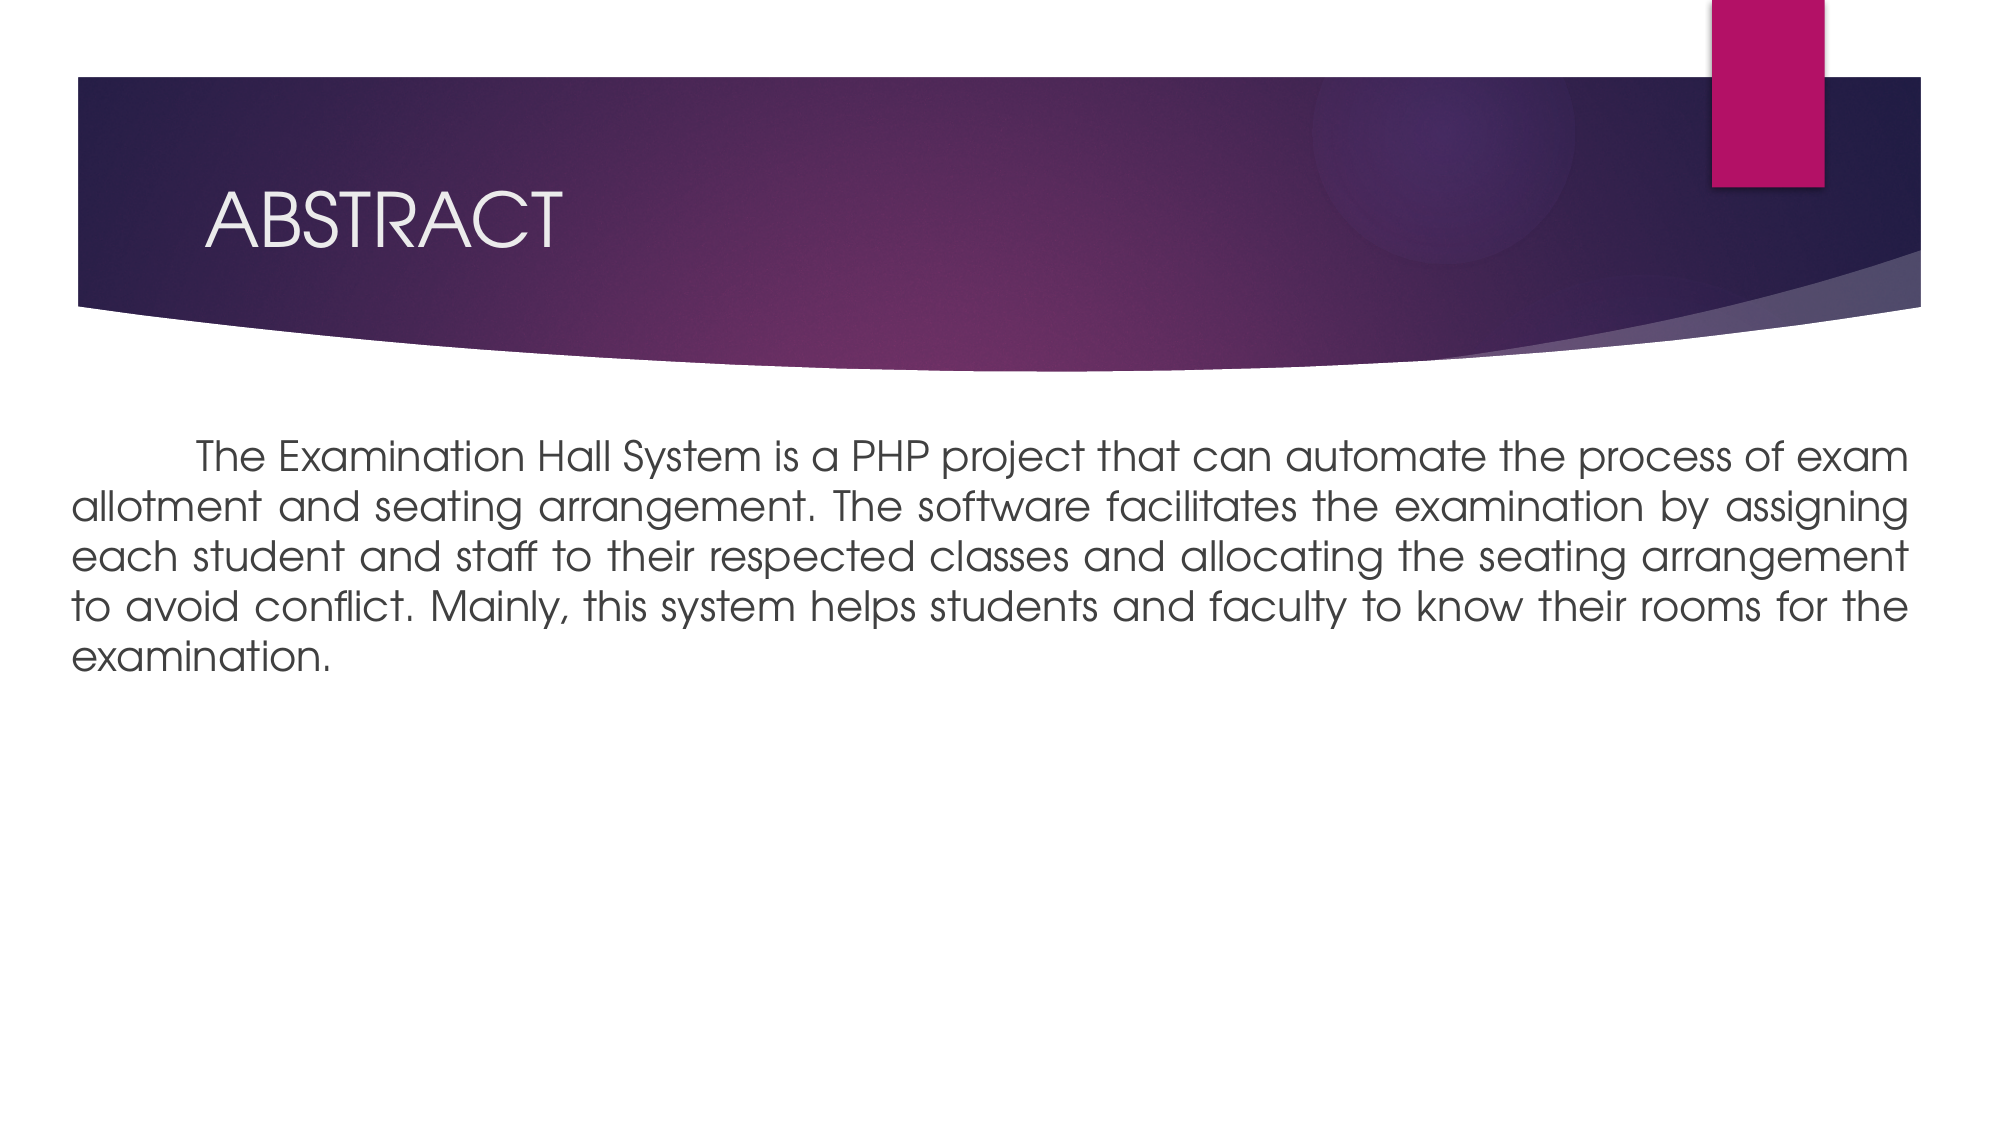

# ABSTRACT
               The Examination Hall System is a PHP project that can automate the process of exam allotment and seating arrangement. The software facilitates the examination by assigning each student and staff to their respected classes and allocating the seating arrangement to avoid conflict. Mainly, this system helps students and faculty to know their rooms for the examination.